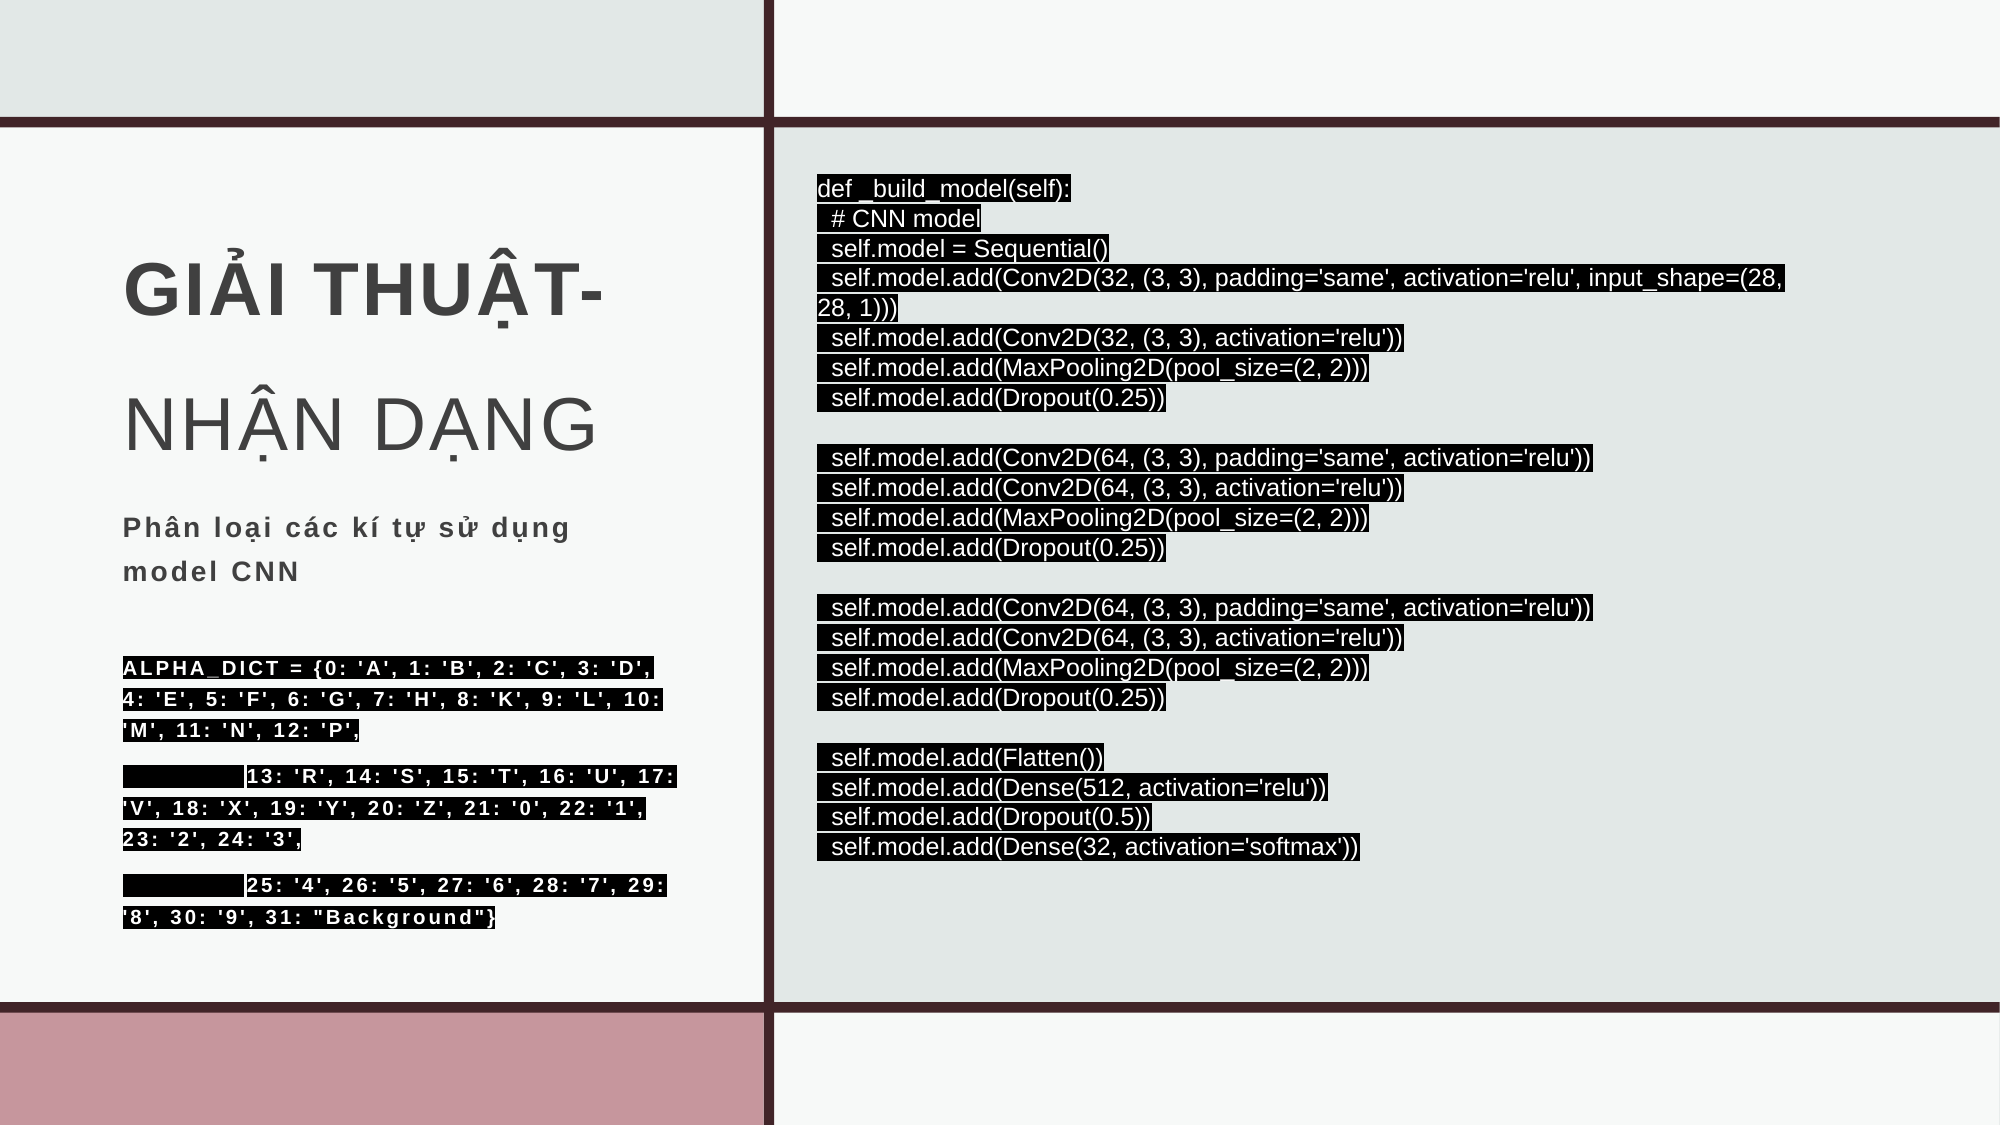

def _build_model(self):
  # CNN model
  self.model = Sequential()
  self.model.add(Conv2D(32, (3, 3), padding='same', activation='relu', input_shape=(28, 28, 1)))
  self.model.add(Conv2D(32, (3, 3), activation='relu'))
  self.model.add(MaxPooling2D(pool_size=(2, 2)))
  self.model.add(Dropout(0.25))

  self.model.add(Conv2D(64, (3, 3), padding='same', activation='relu'))
  self.model.add(Conv2D(64, (3, 3), activation='relu'))
  self.model.add(MaxPooling2D(pool_size=(2, 2)))
  self.model.add(Dropout(0.25))

  self.model.add(Conv2D(64, (3, 3), padding='same', activation='relu'))
  self.model.add(Conv2D(64, (3, 3), activation='relu'))
  self.model.add(MaxPooling2D(pool_size=(2, 2)))
  self.model.add(Dropout(0.25))

  self.model.add(Flatten())
  self.model.add(Dense(512, activation='relu'))
  self.model.add(Dropout(0.5))
  self.model.add(Dense(32, activation='softmax'))
# GIẢI THUẬT- NHẬN DẠNG
Phân loại các kí tự sử dụng model CNN

ALPHA_DICT = {0: 'A', 1: 'B', 2: 'C', 3: 'D', 4: 'E', 5: 'F', 6: 'G', 7: 'H', 8: 'K', 9: 'L', 10: 'M', 11: 'N', 12: 'P',
              13: 'R', 14: 'S', 15: 'T', 16: 'U', 17: 'V', 18: 'X', 19: 'Y', 20: 'Z', 21: '0', 22: '1', 23: '2', 24: '3',
              25: '4', 26: '5', 27: '6', 28: '7', 29: '8', 30: '9', 31: "Background"}